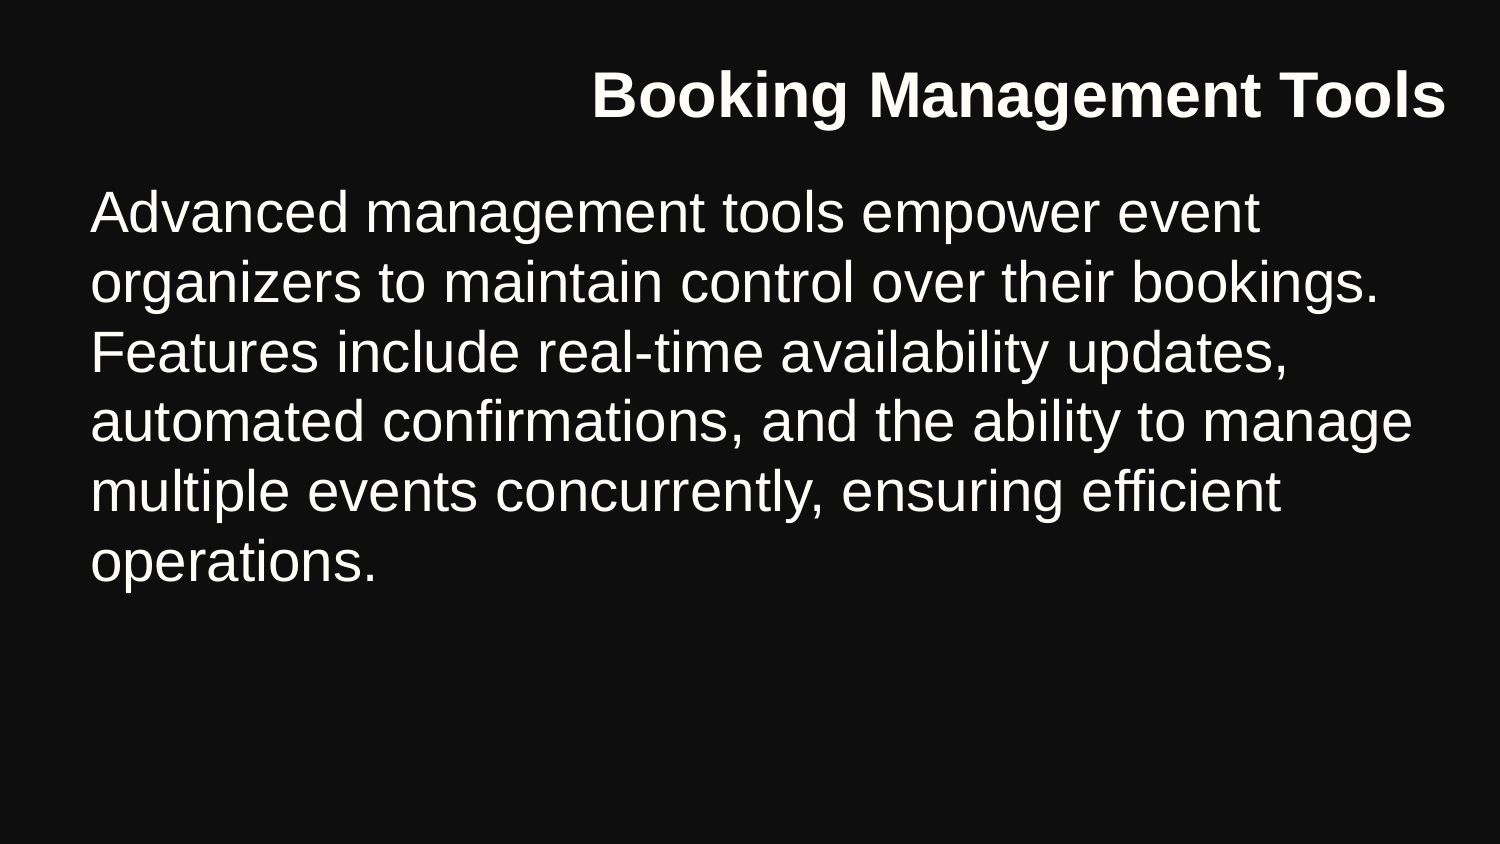

# Booking Management Tools
Advanced management tools empower event organizers to maintain control over their bookings. Features include real-time availability updates, automated confirmations, and the ability to manage multiple events concurrently, ensuring efficient operations.